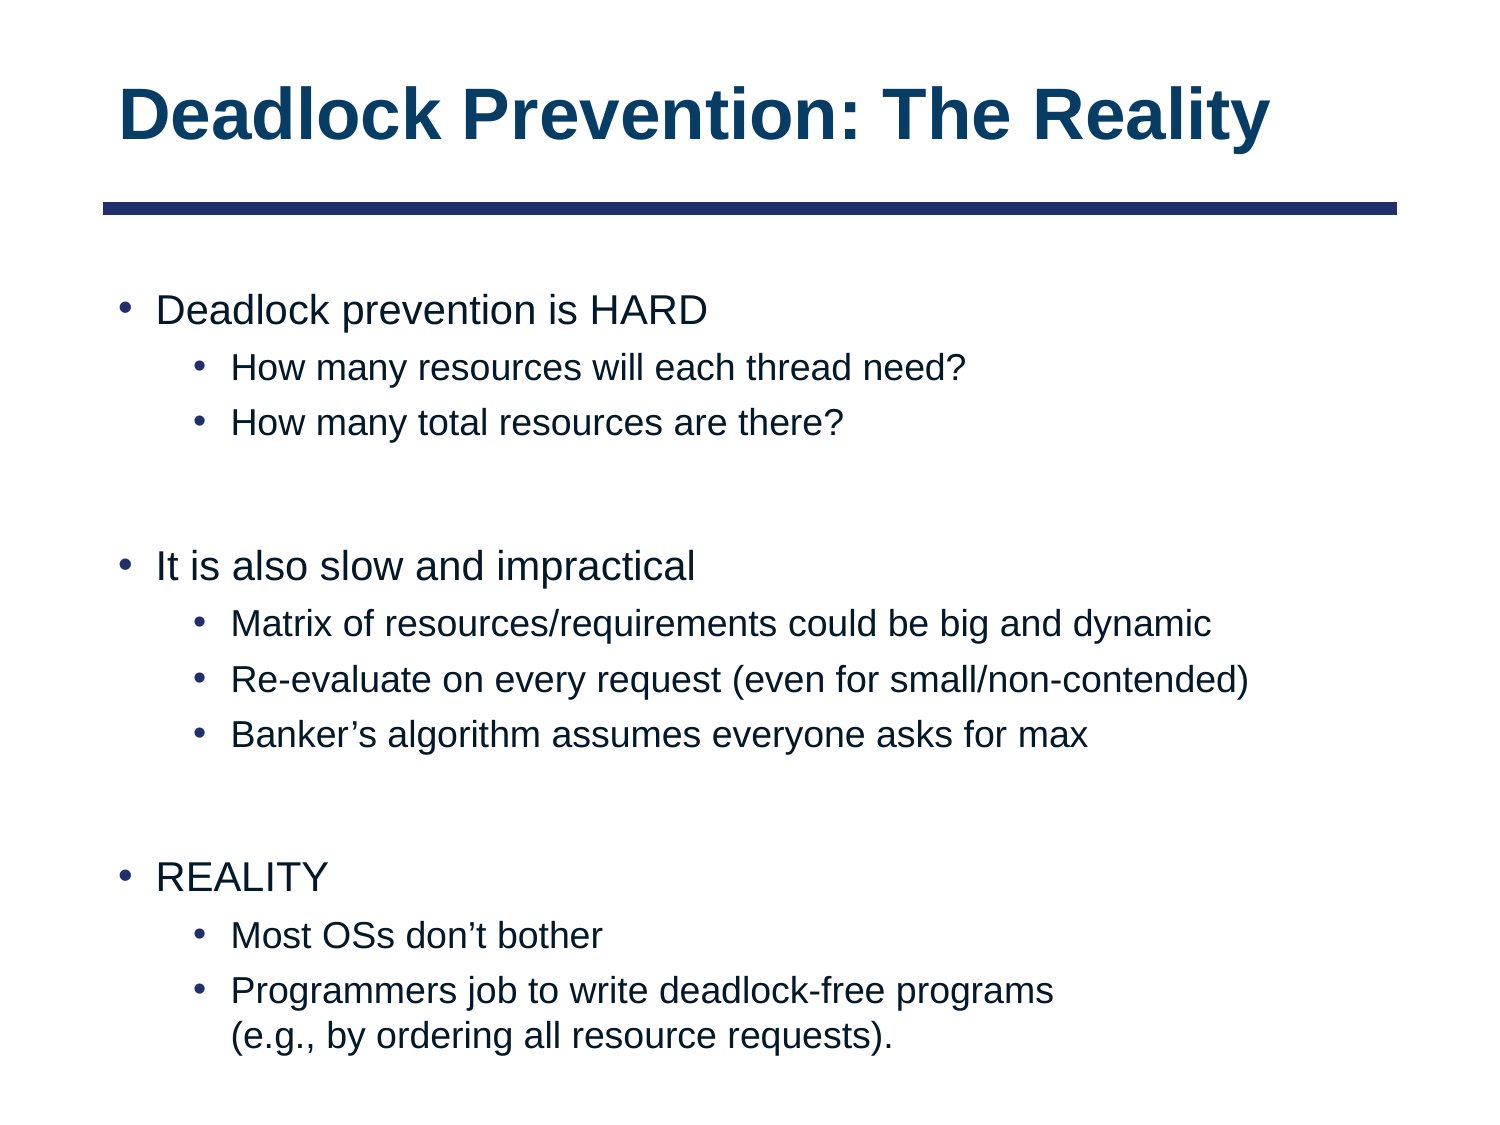

# Deadlock Prevention: The Reality
Deadlock prevention is HARD
How many resources will each thread need?
How many total resources are there?

It is also slow and impractical
Matrix of resources/requirements could be big and dynamic
Re-evaluate on every request (even for small/non-contended)
Banker’s algorithm assumes everyone asks for max

REALITY
Most OSs don’t bother
Programmers job to write deadlock-free programs
(e.g., by ordering all resource requests).